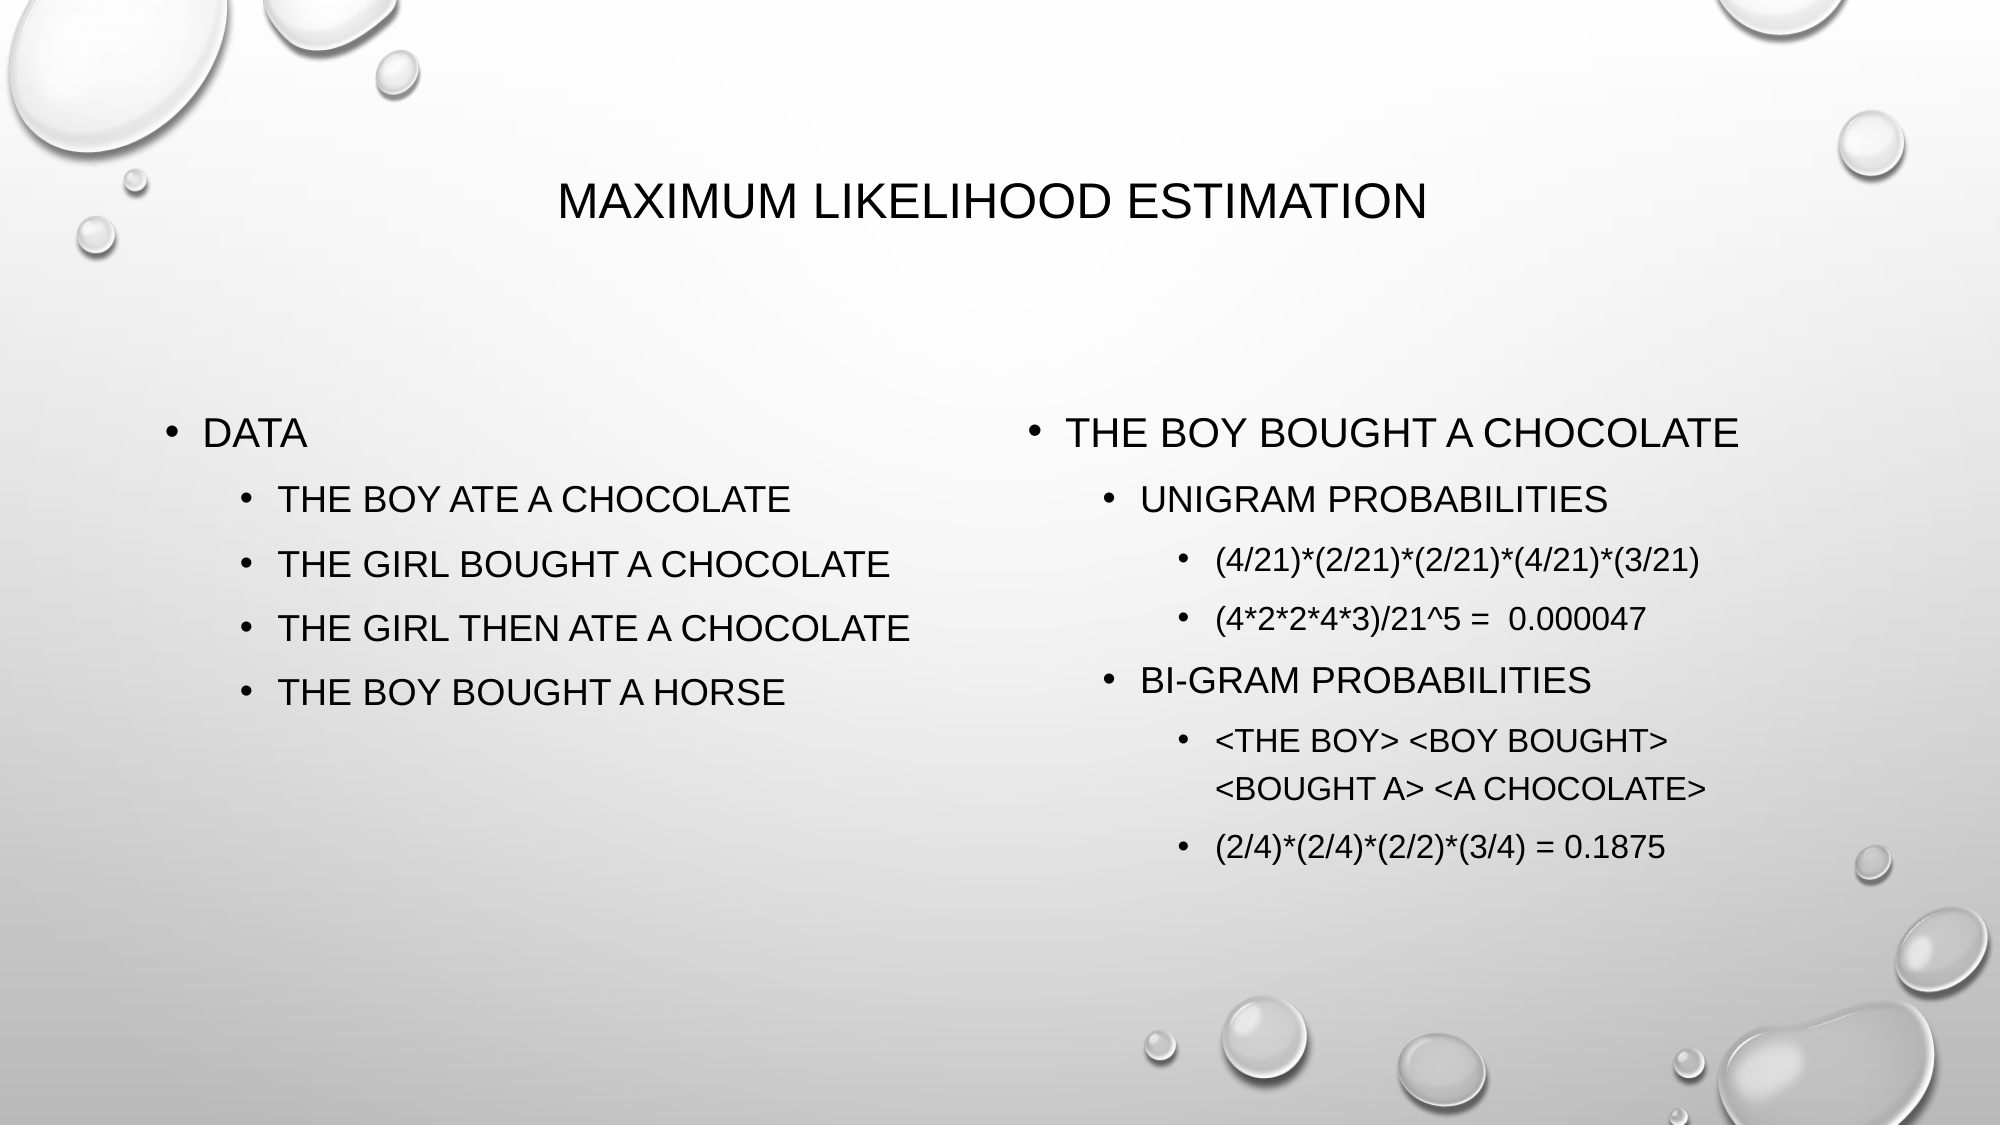

# Maximum Likelihood Estimation
Data
The boy ate a chocolate
The girl bought a chocolate
The girl then ate a chocolate
The boy bought a horse

The boy bought a chocolate
Unigram Probabilities
(4/21)*(2/21)*(2/21)*(4/21)*(3/21)
(4*2*2*4*3)/21^5 =  0.000047
Bi-gram Probabilities
<The boy> <boy bought> <bought a> <a chocolate>
(2/4)*(2/4)*(2/2)*(3/4) = 0.1875